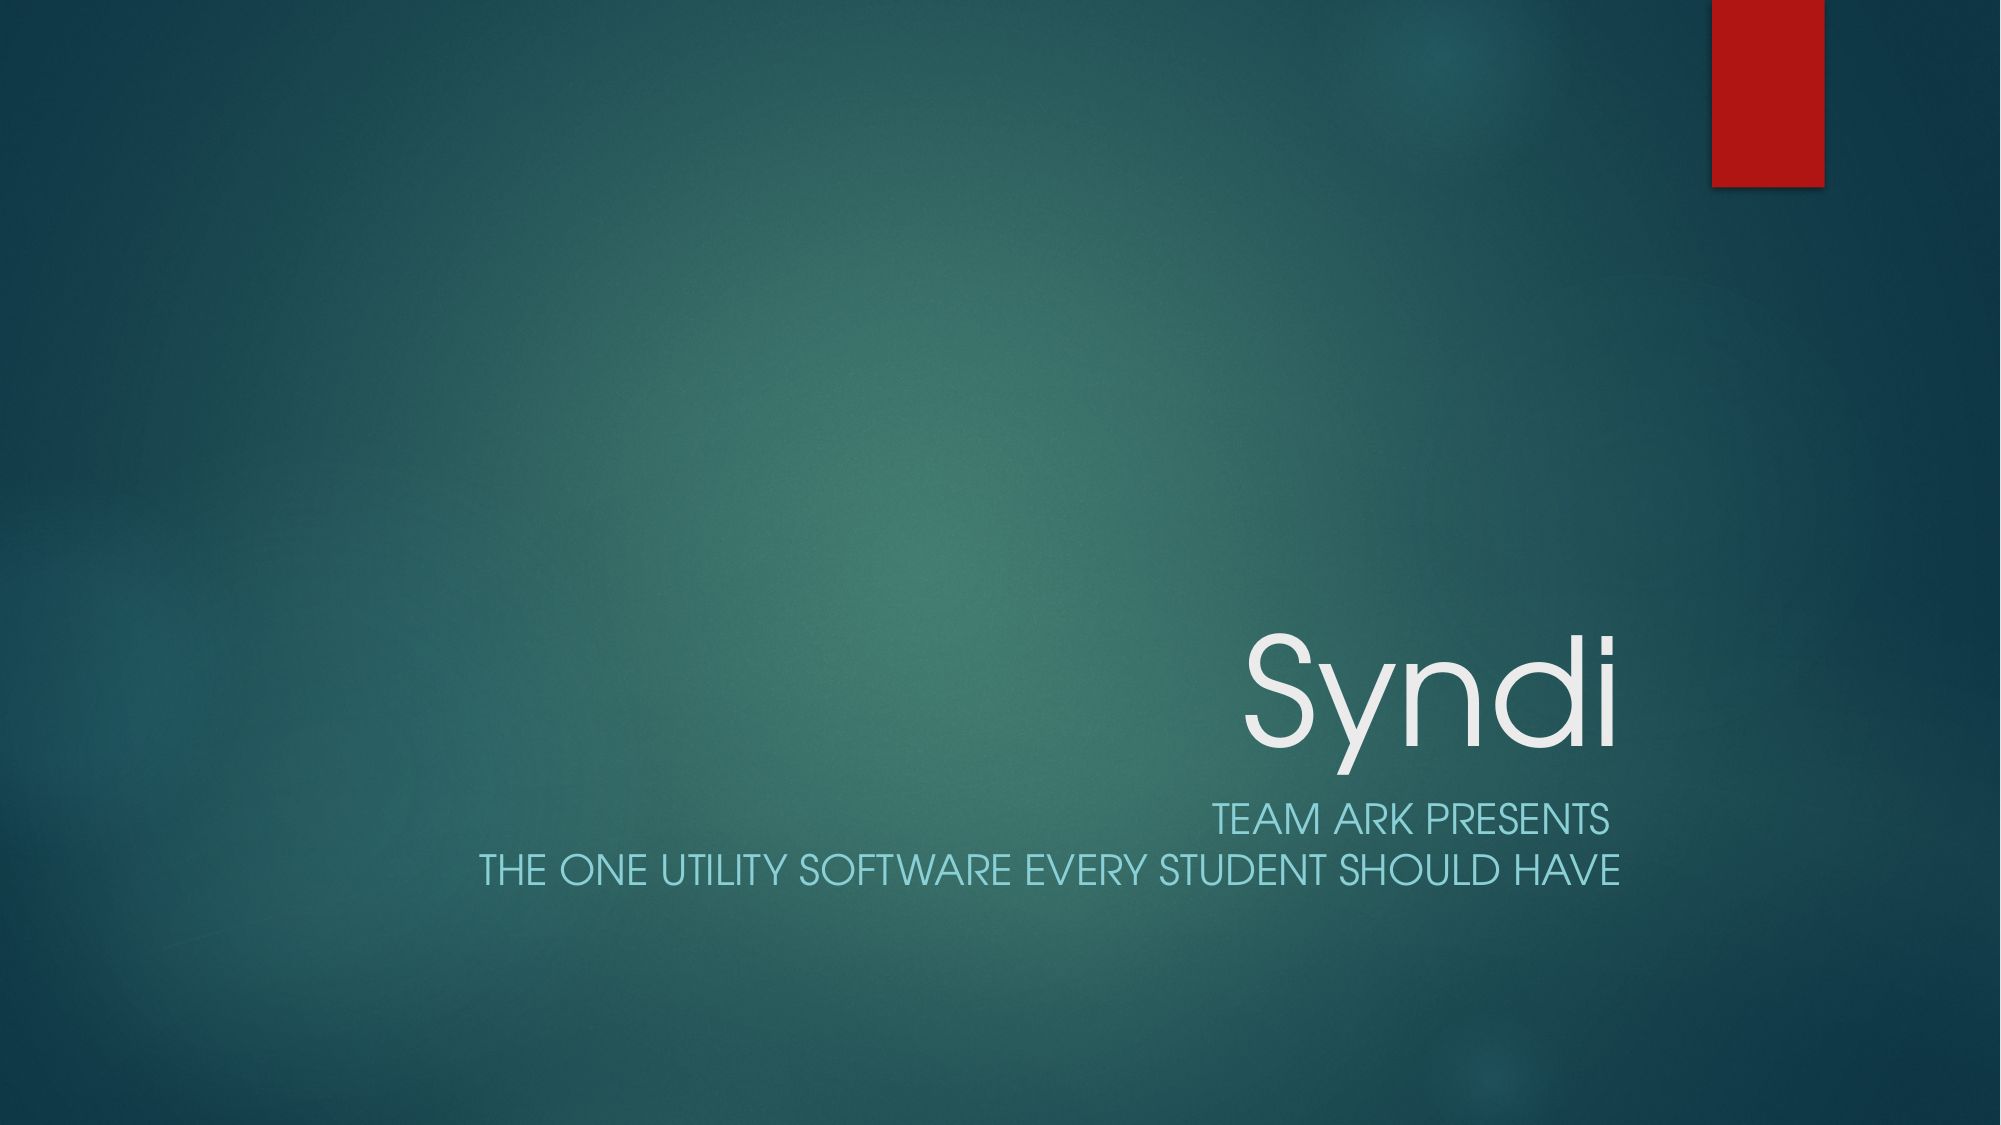

# Syndi
Team ARK presents
the one utility software every student should have